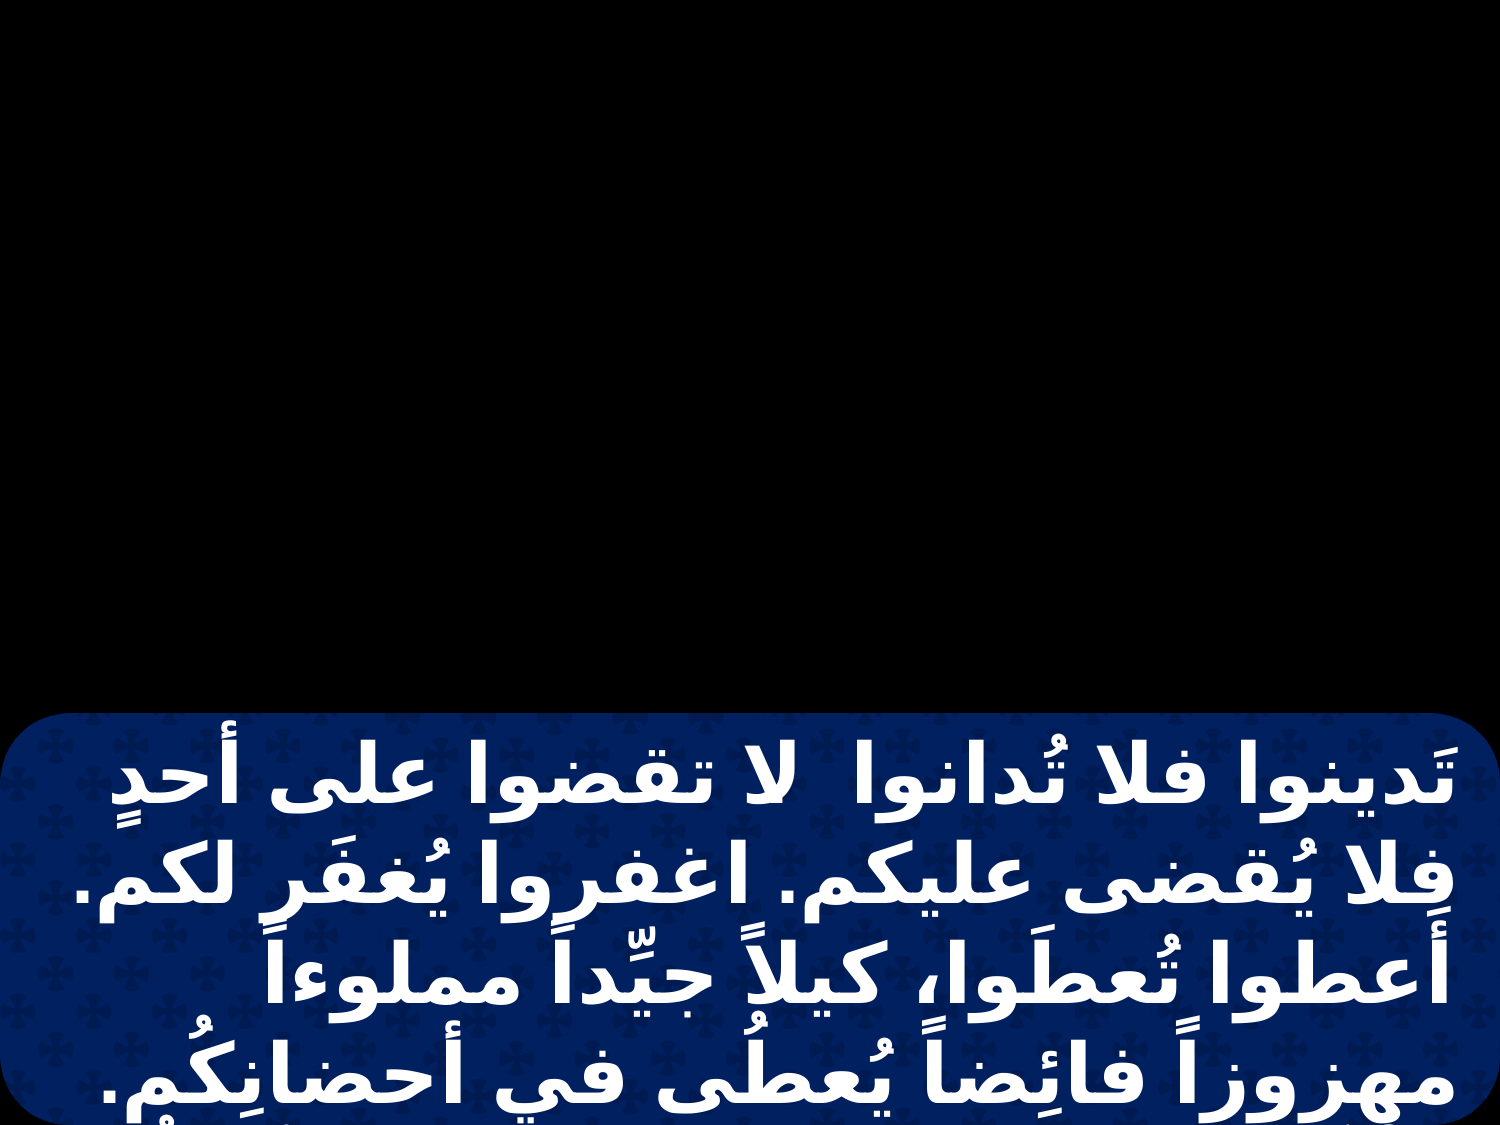

تَدينوا فلا تُدانوا. لا تقضوا على أحدٍ فلا يُقضى عليكم. اغفروا يُغفَر لكم. أَعطوا تُعطَوا، كيلاً جيِّداً مملوءاً
مهزوزاً فائِضاً يُعطُى في أحضانِكُم. لأنَّ الكيل الذي به تَكِيلونَ يُكالُ لكُم.